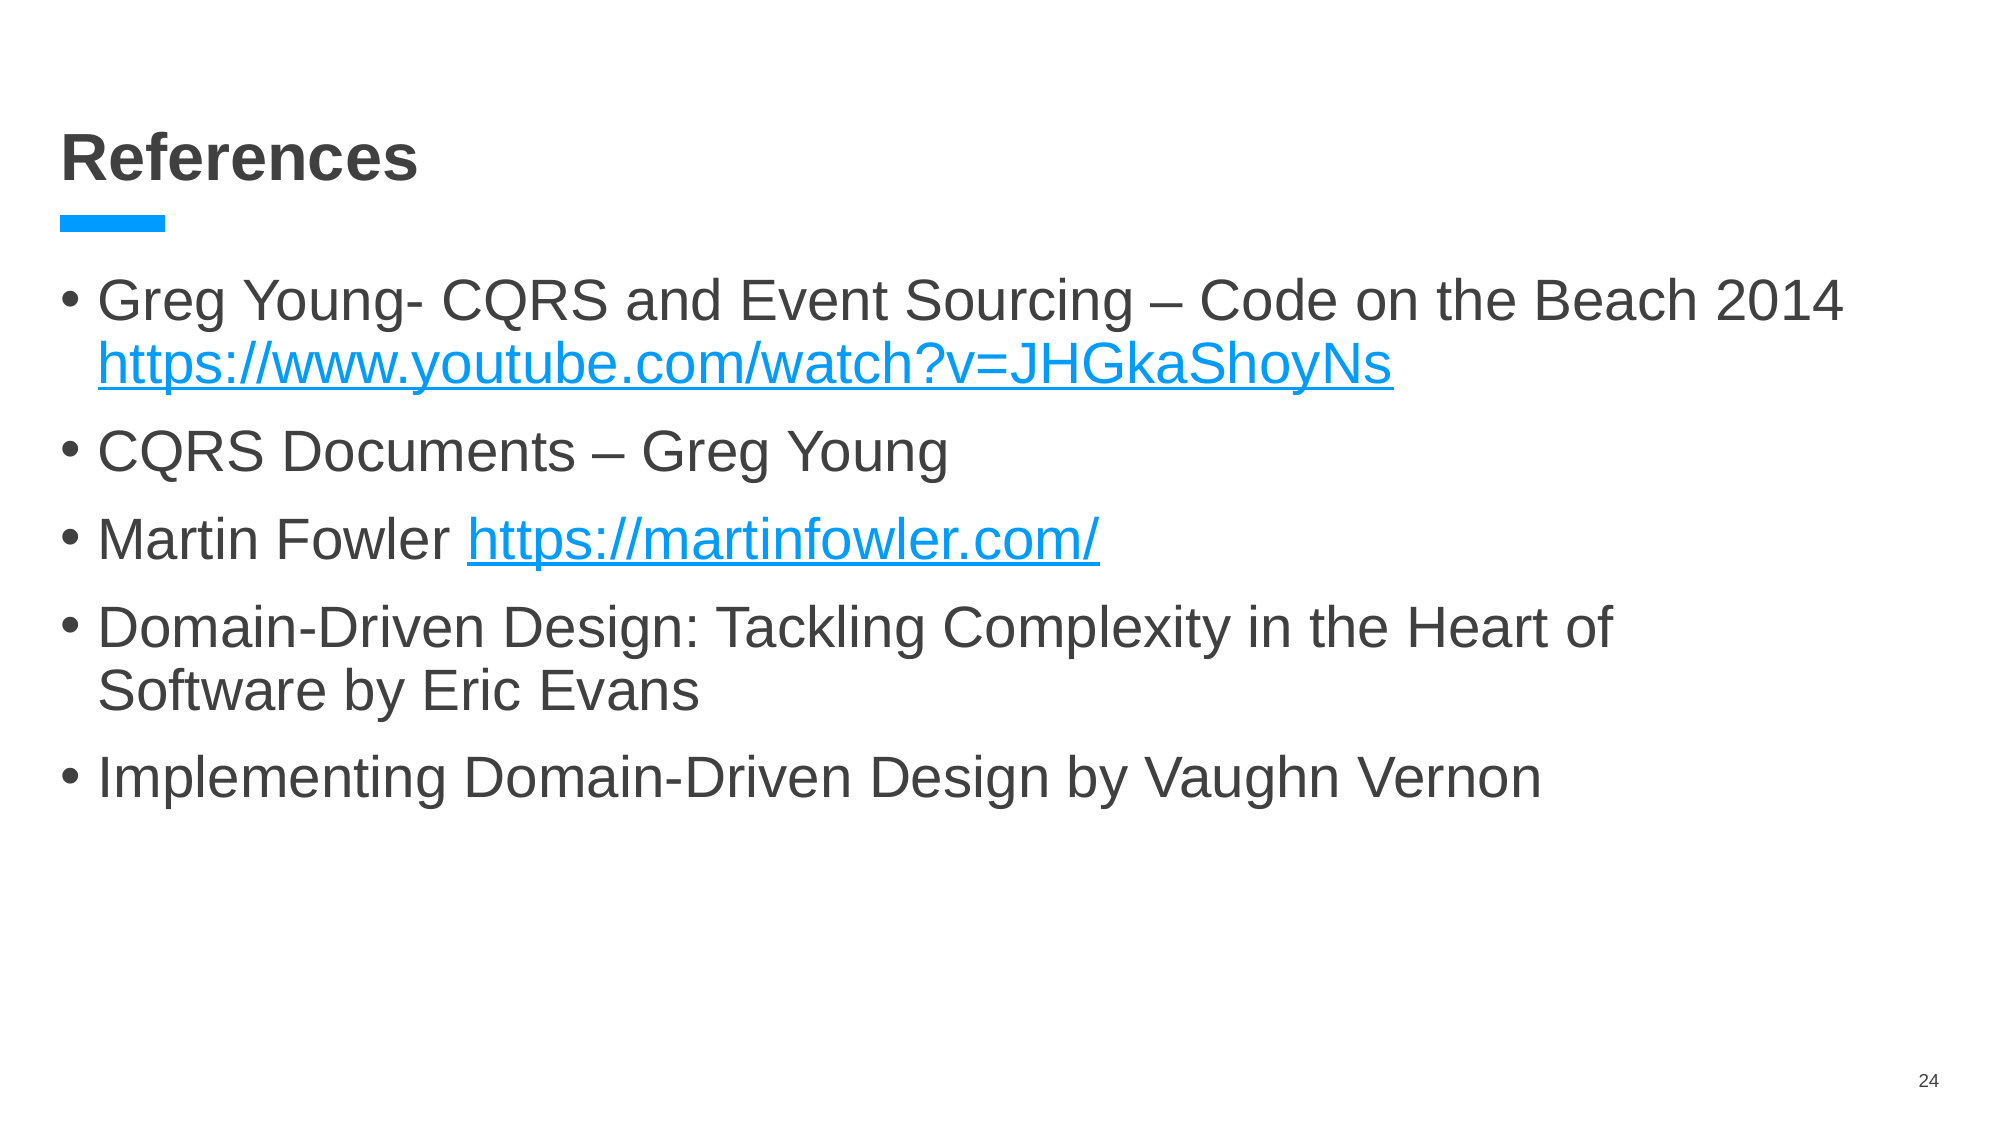

# References
Greg Young- CQRS and Event Sourcing – Code on the Beach 2014 https://www.youtube.com/watch?v=JHGkaShoyNs
CQRS Documents – Greg Young
Martin Fowler https://martinfowler.com/
Domain-Driven Design: Tackling Complexity in the Heart of Software by Eric Evans
Implementing Domain-Driven Design by Vaughn Vernon

24